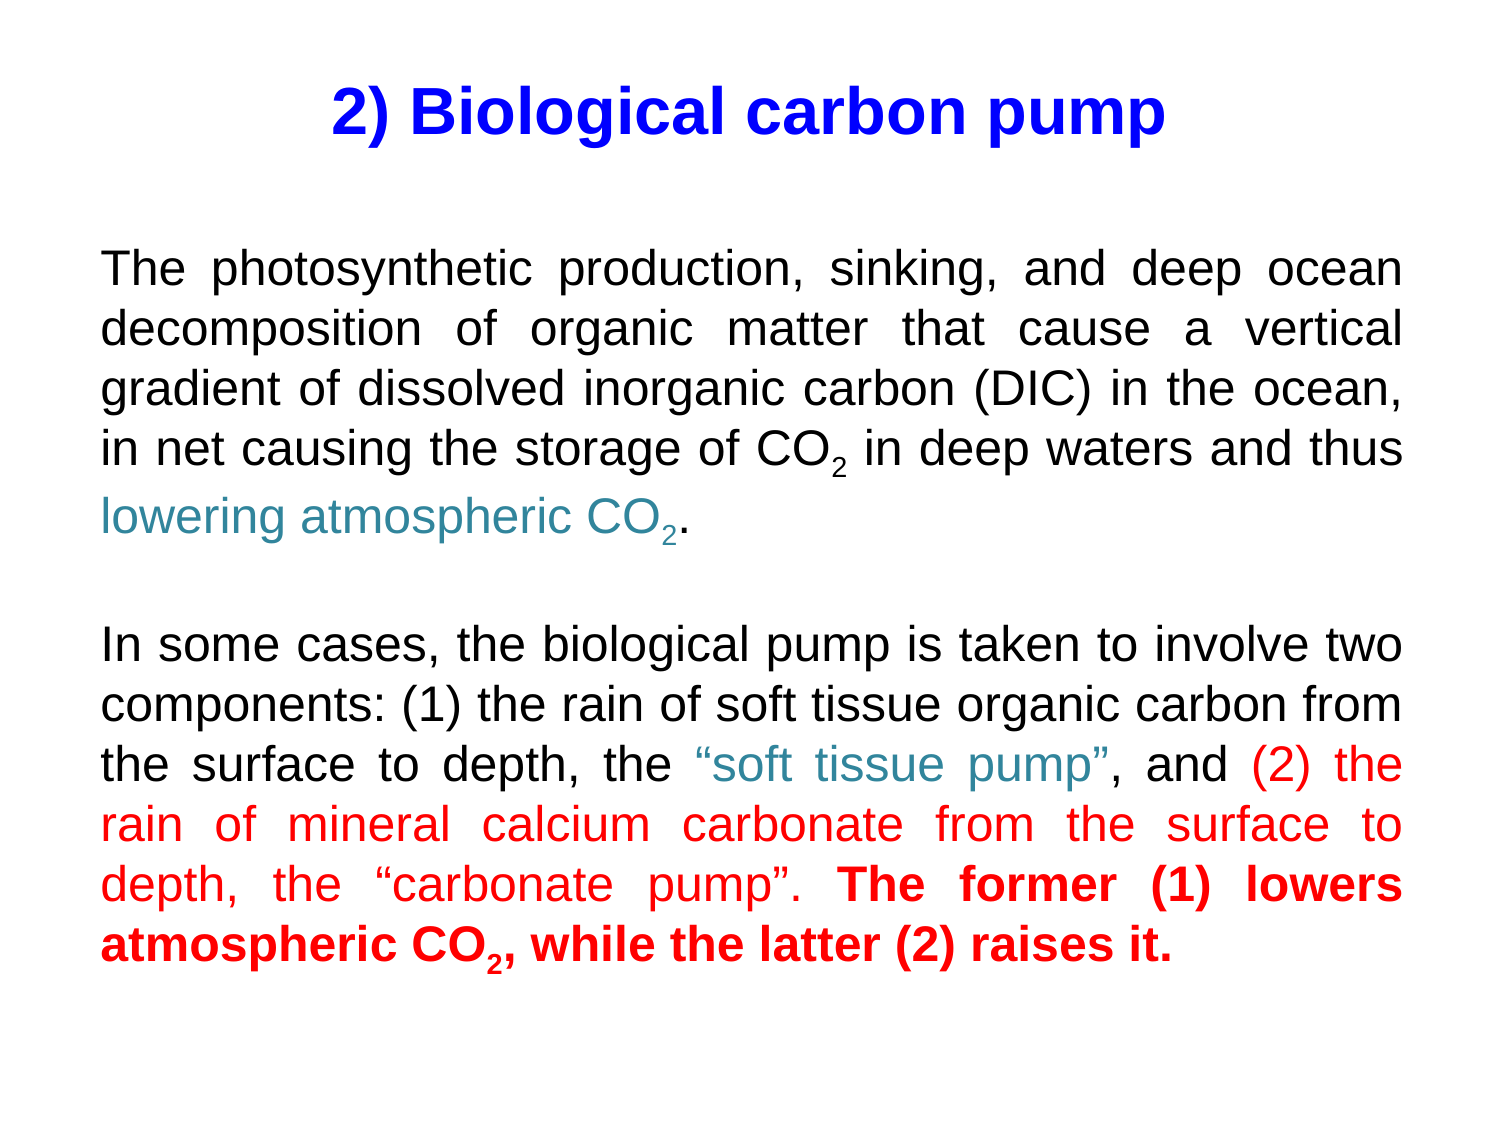

2) Biological carbon pump
The photosynthetic production, sinking, and deep ocean decomposition of organic matter that cause a vertical gradient of dissolved inorganic carbon (DIC) in the ocean, in net causing the storage of CO2 in deep waters and thus lowering atmospheric CO2.

In some cases, the biological pump is taken to involve two components: (1) the rain of soft tissue organic carbon from the surface to depth, the “soft tissue pump”, and (2) the rain of mineral calcium carbonate from the surface to depth, the “carbonate pump”. The former (1) lowers atmospheric CO2, while the latter (2) raises it.